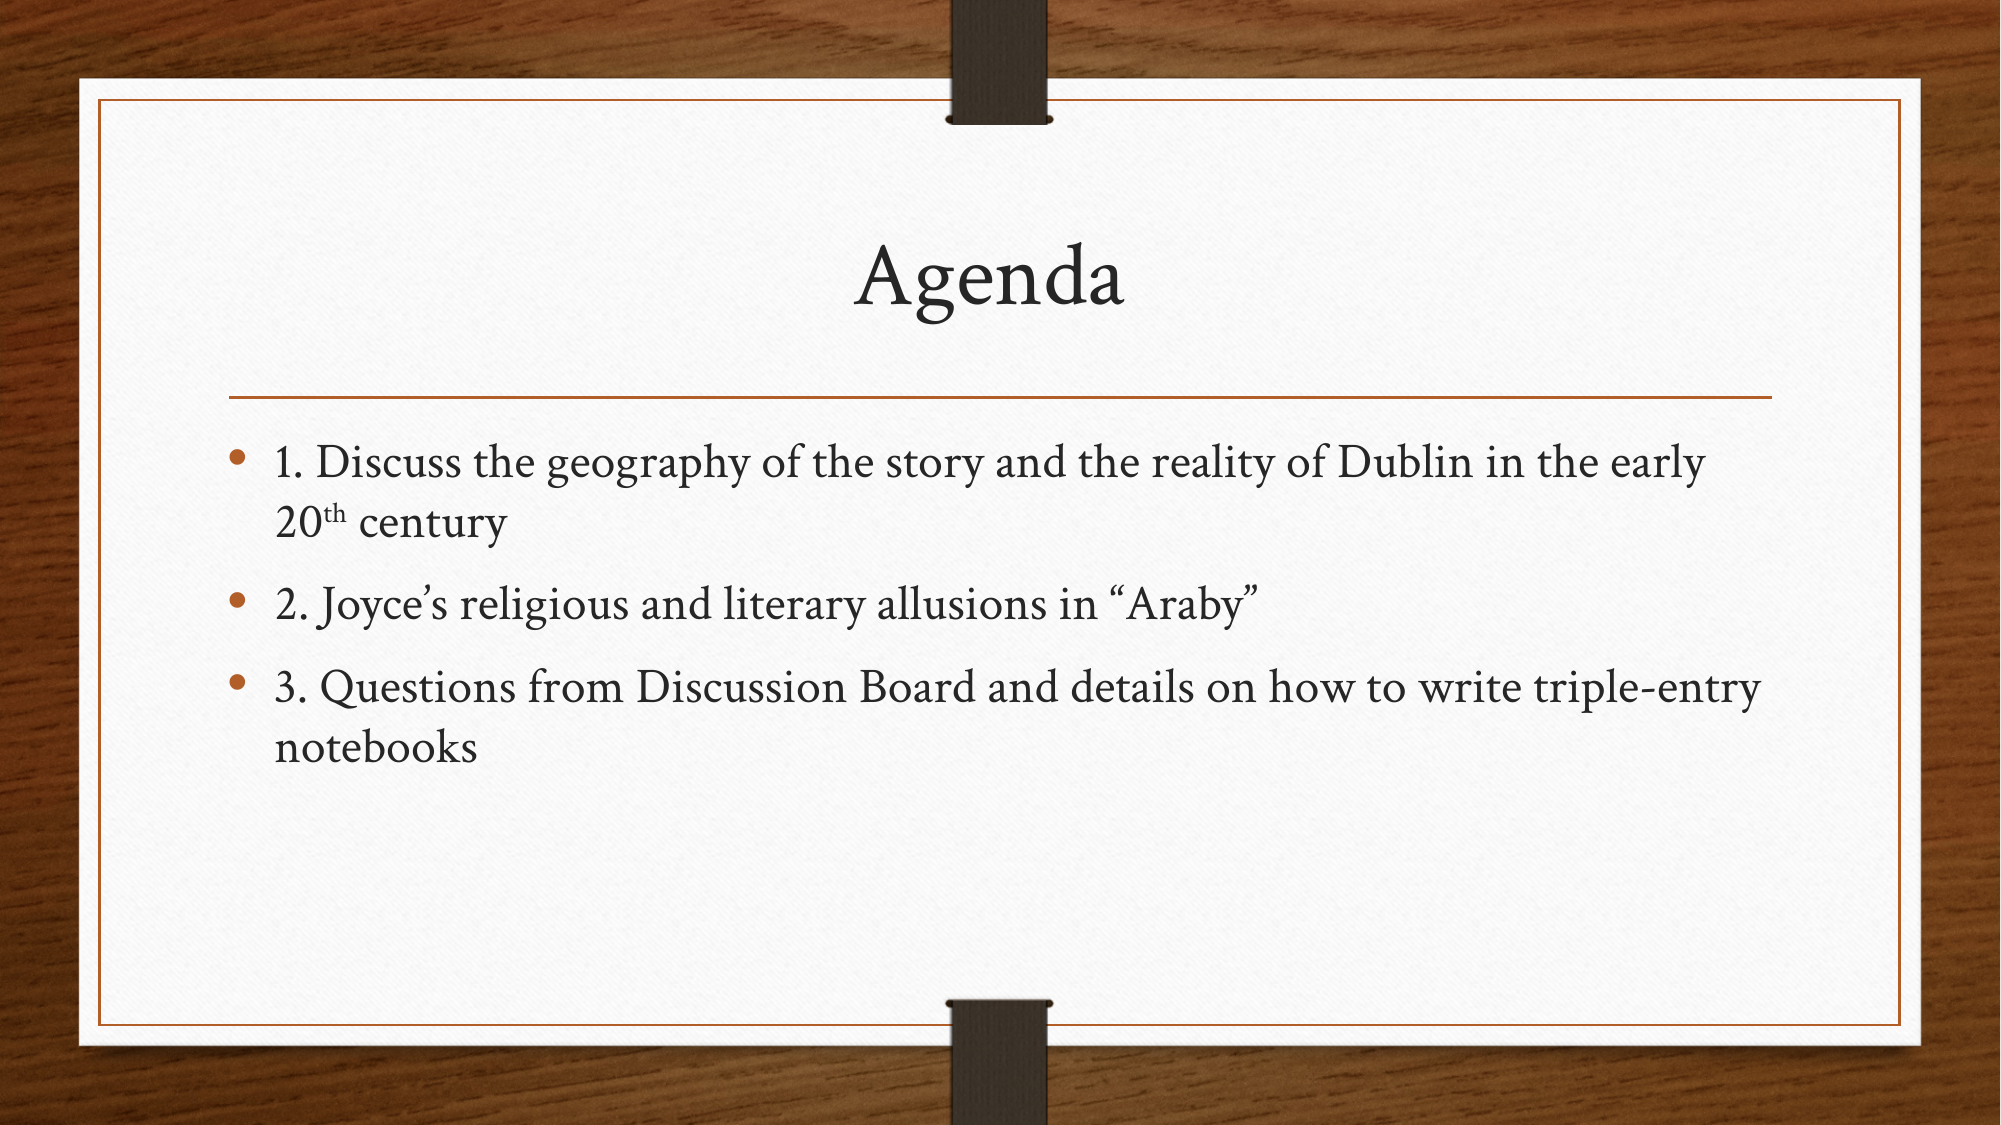

# Agenda
1. Discuss the geography of the story and the reality of Dublin in the early 20th century
2. Joyce’s religious and literary allusions in “Araby”
3. Questions from Discussion Board and details on how to write triple-entry notebooks